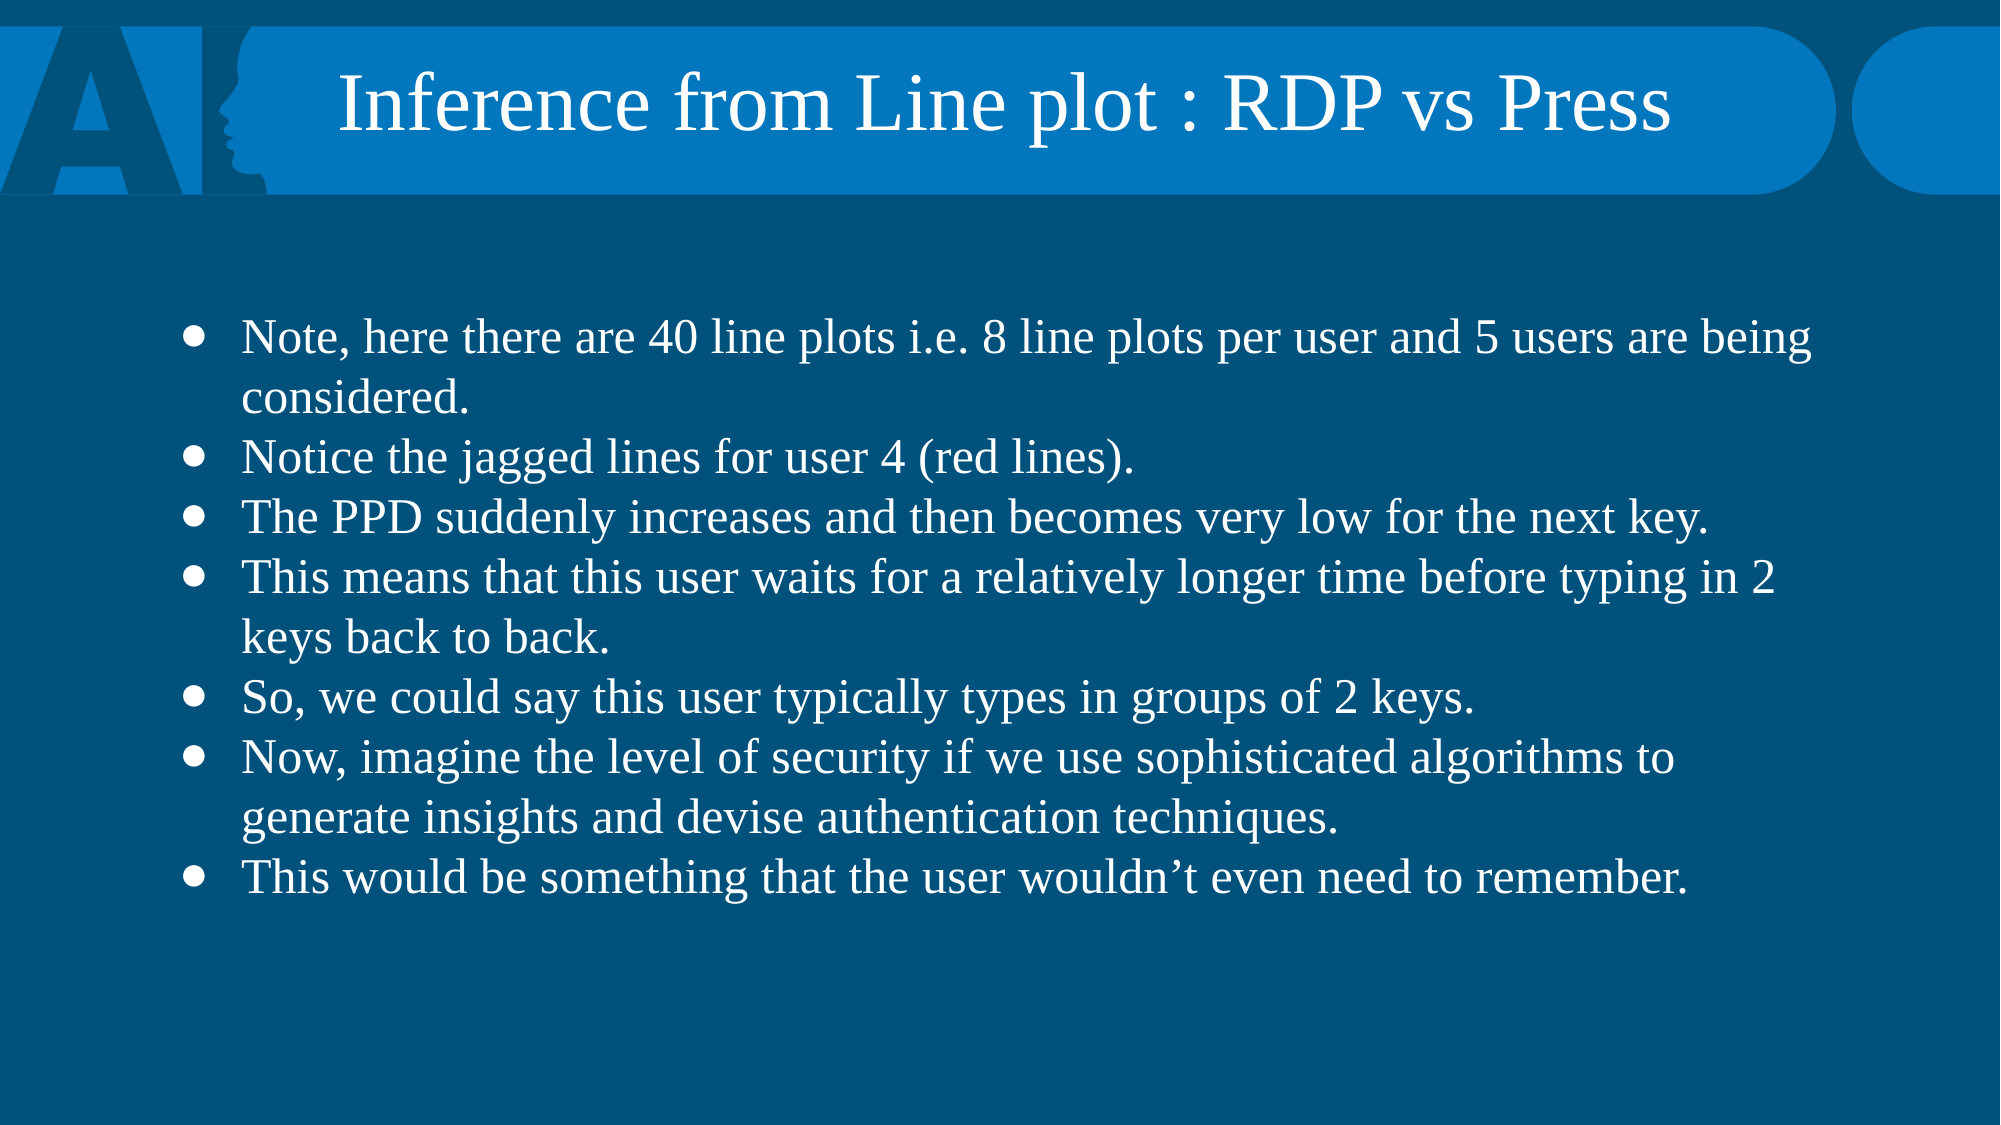

Inference from Line plot : RDP vs Press
Note, here there are 40 line plots i.e. 8 line plots per user and 5 users are being considered.
Notice the jagged lines for user 4 (red lines).
The PPD suddenly increases and then becomes very low for the next key.
This means that this user waits for a relatively longer time before typing in 2 keys back to back.
So, we could say this user typically types in groups of 2 keys.
Now, imagine the level of security if we use sophisticated algorithms to generate insights and devise authentication techniques.
This would be something that the user wouldn’t even need to remember.